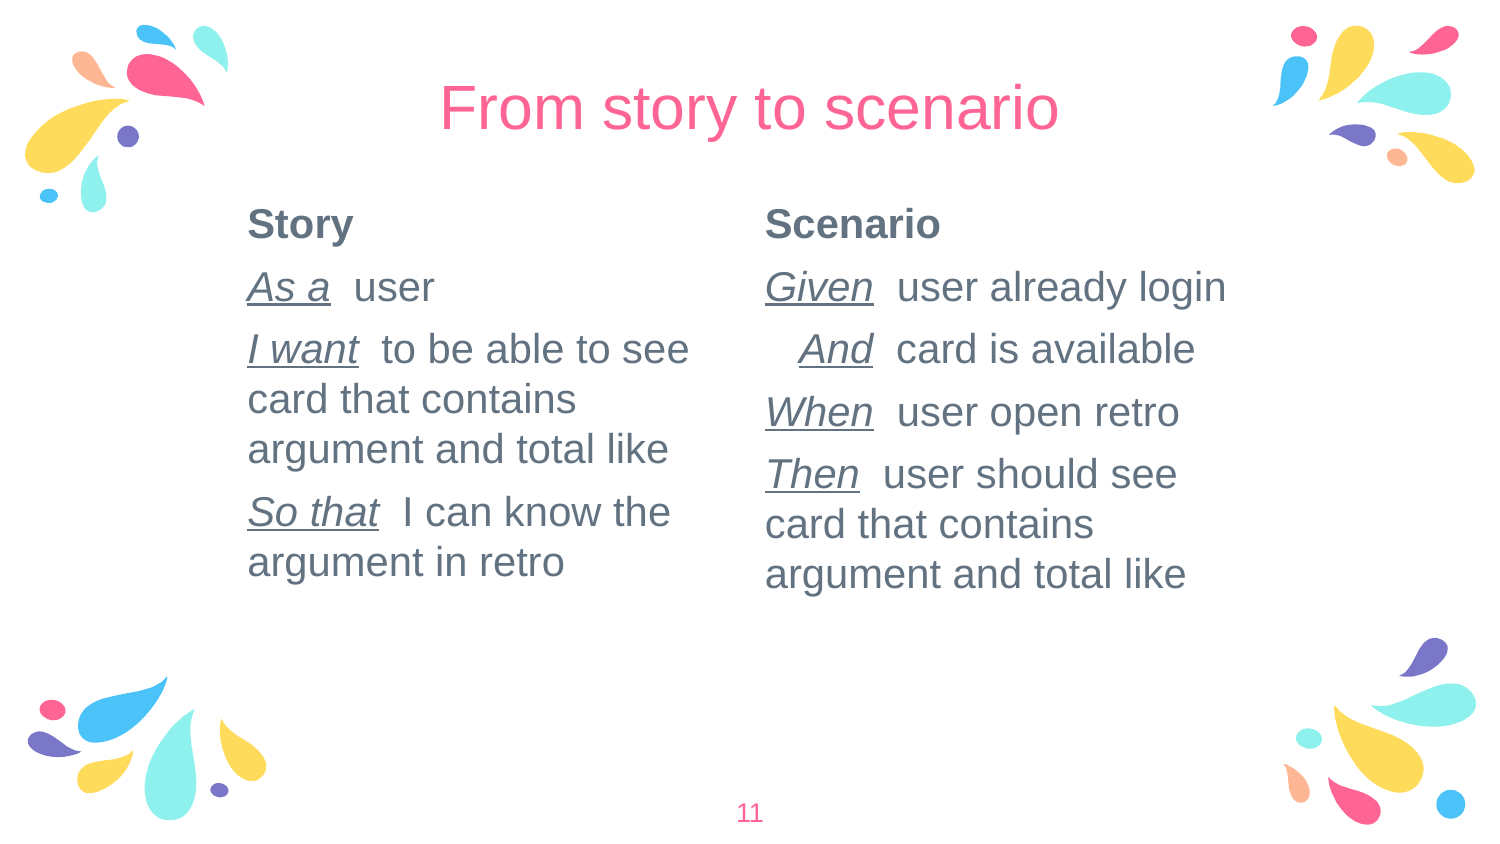

# From story to scenario
Story
As a  user
I want  to be able to see card that contains argument and total like
So that  I can know the argument in retro
Scenario
Given  user already login
   And  card is available
When  user open retro
Then  user should see card that contains argument and total like
11